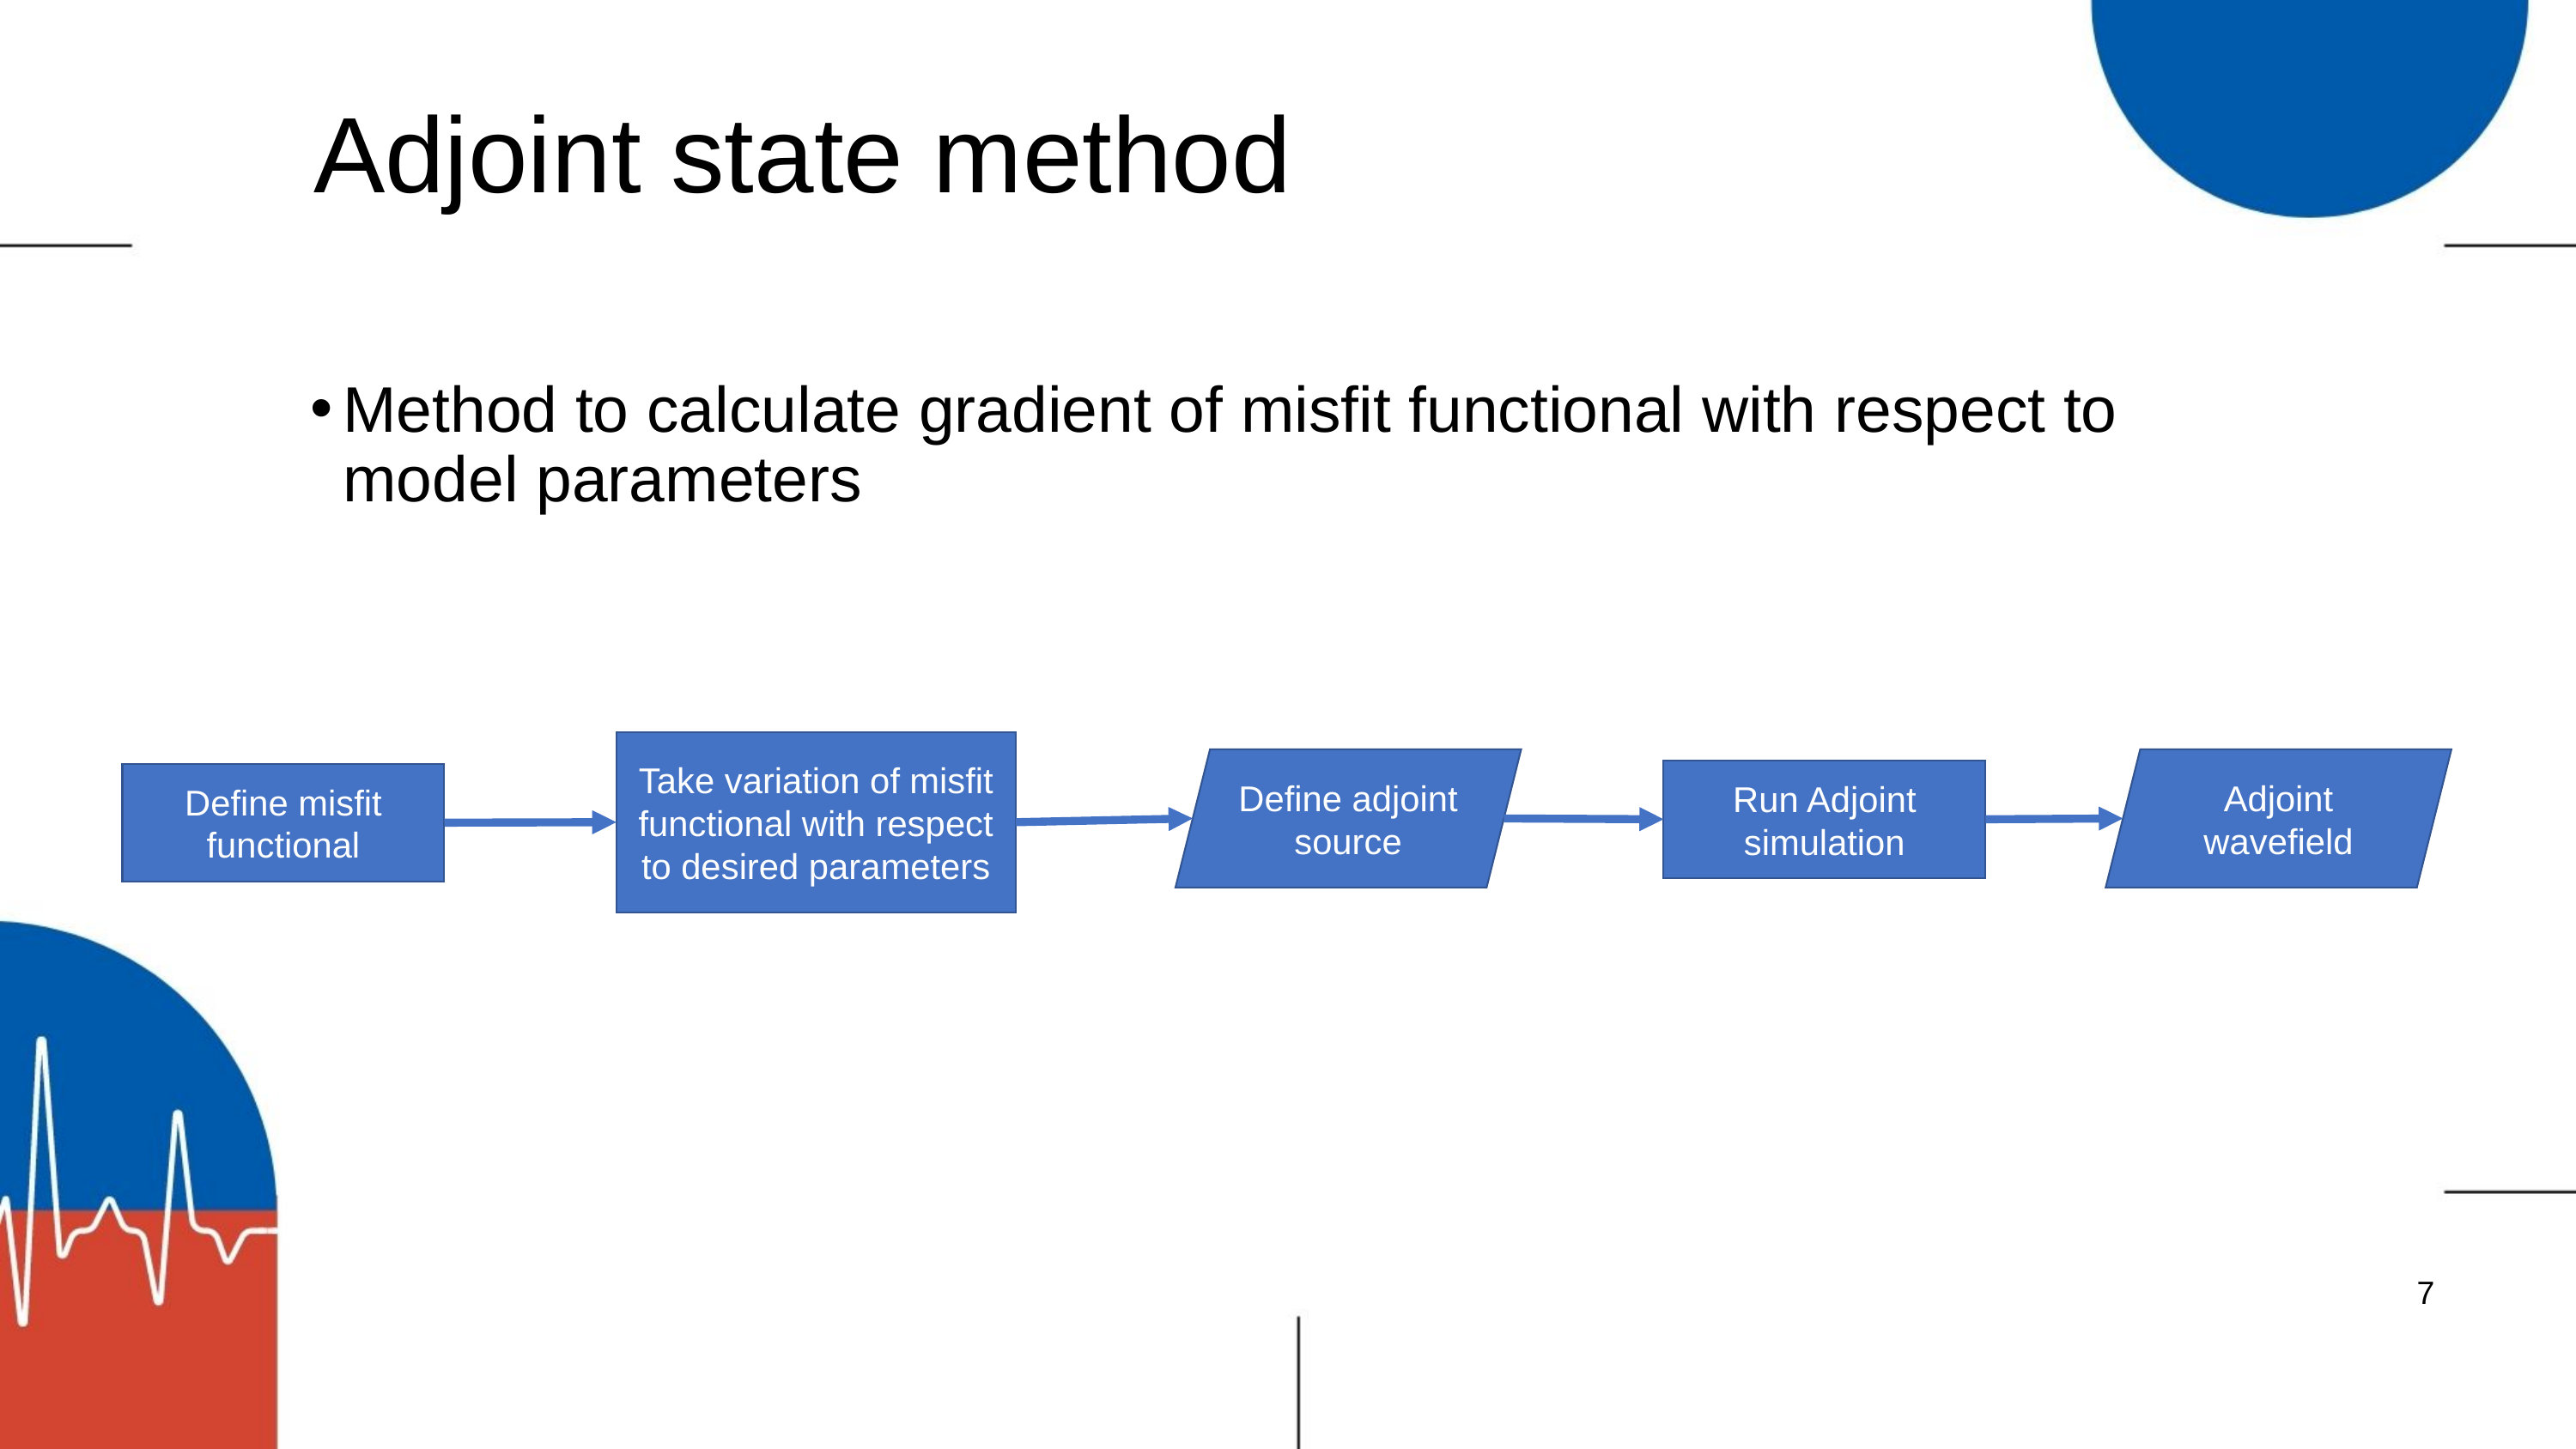

# Adjoint state method
Method to calculate gradient of misfit functional with respect to model parameters
Take variation of misfit functional with respect to desired parameters
Adjoint wavefield
Define adjoint source
Run Adjoint simulation
Define misfit functional
7